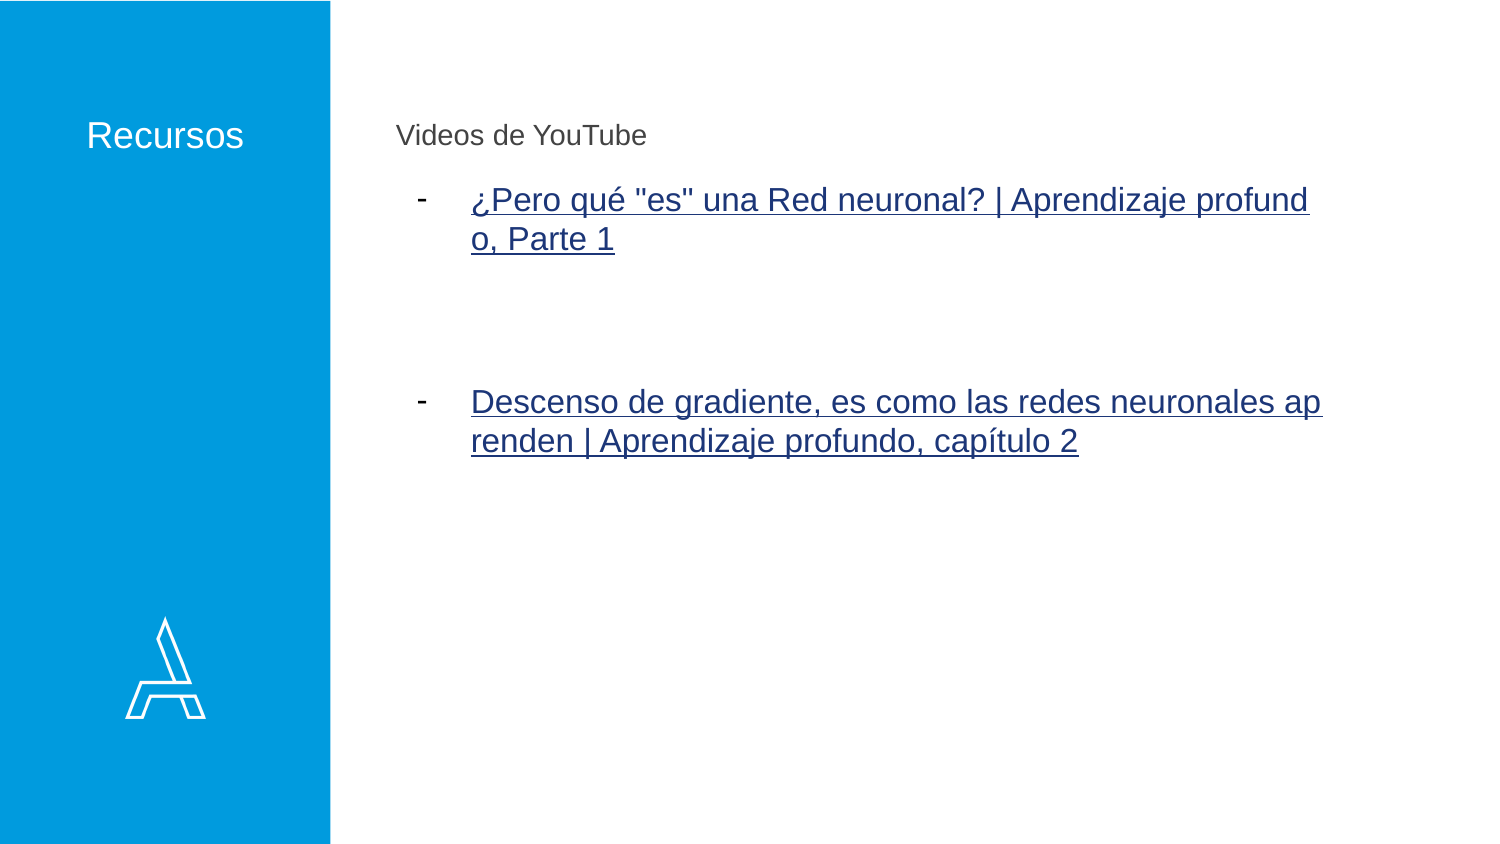

# Recursos
Videos de YouTube
¿Pero qué "es" una Red neuronal? | Aprendizaje profundo, Parte 1

Descenso de gradiente, es como las redes neuronales aprenden | Aprendizaje profundo, capítulo 2